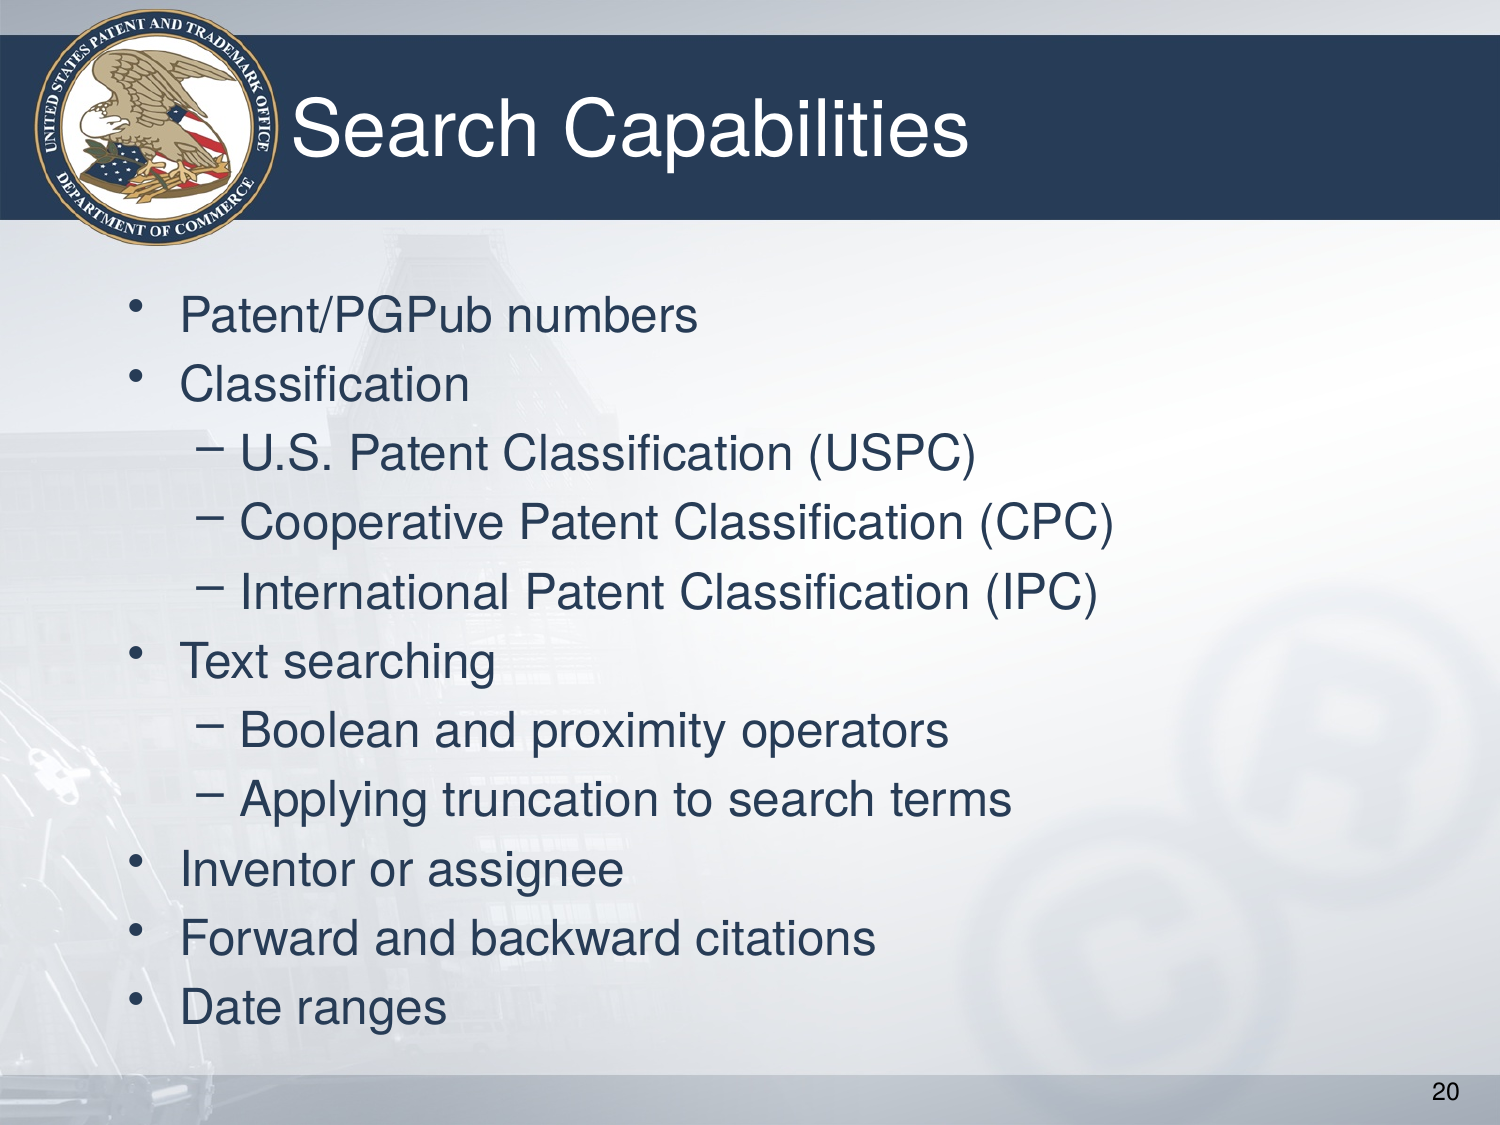

# Search Capabilities
Patent/PGPub numbers
Classification
U.S. Patent Classification (USPC)
Cooperative Patent Classification (CPC)
International Patent Classification (IPC)
Text searching
Boolean and proximity operators
Applying truncation to search terms
Inventor or assignee
Forward and backward citations
Date ranges
20